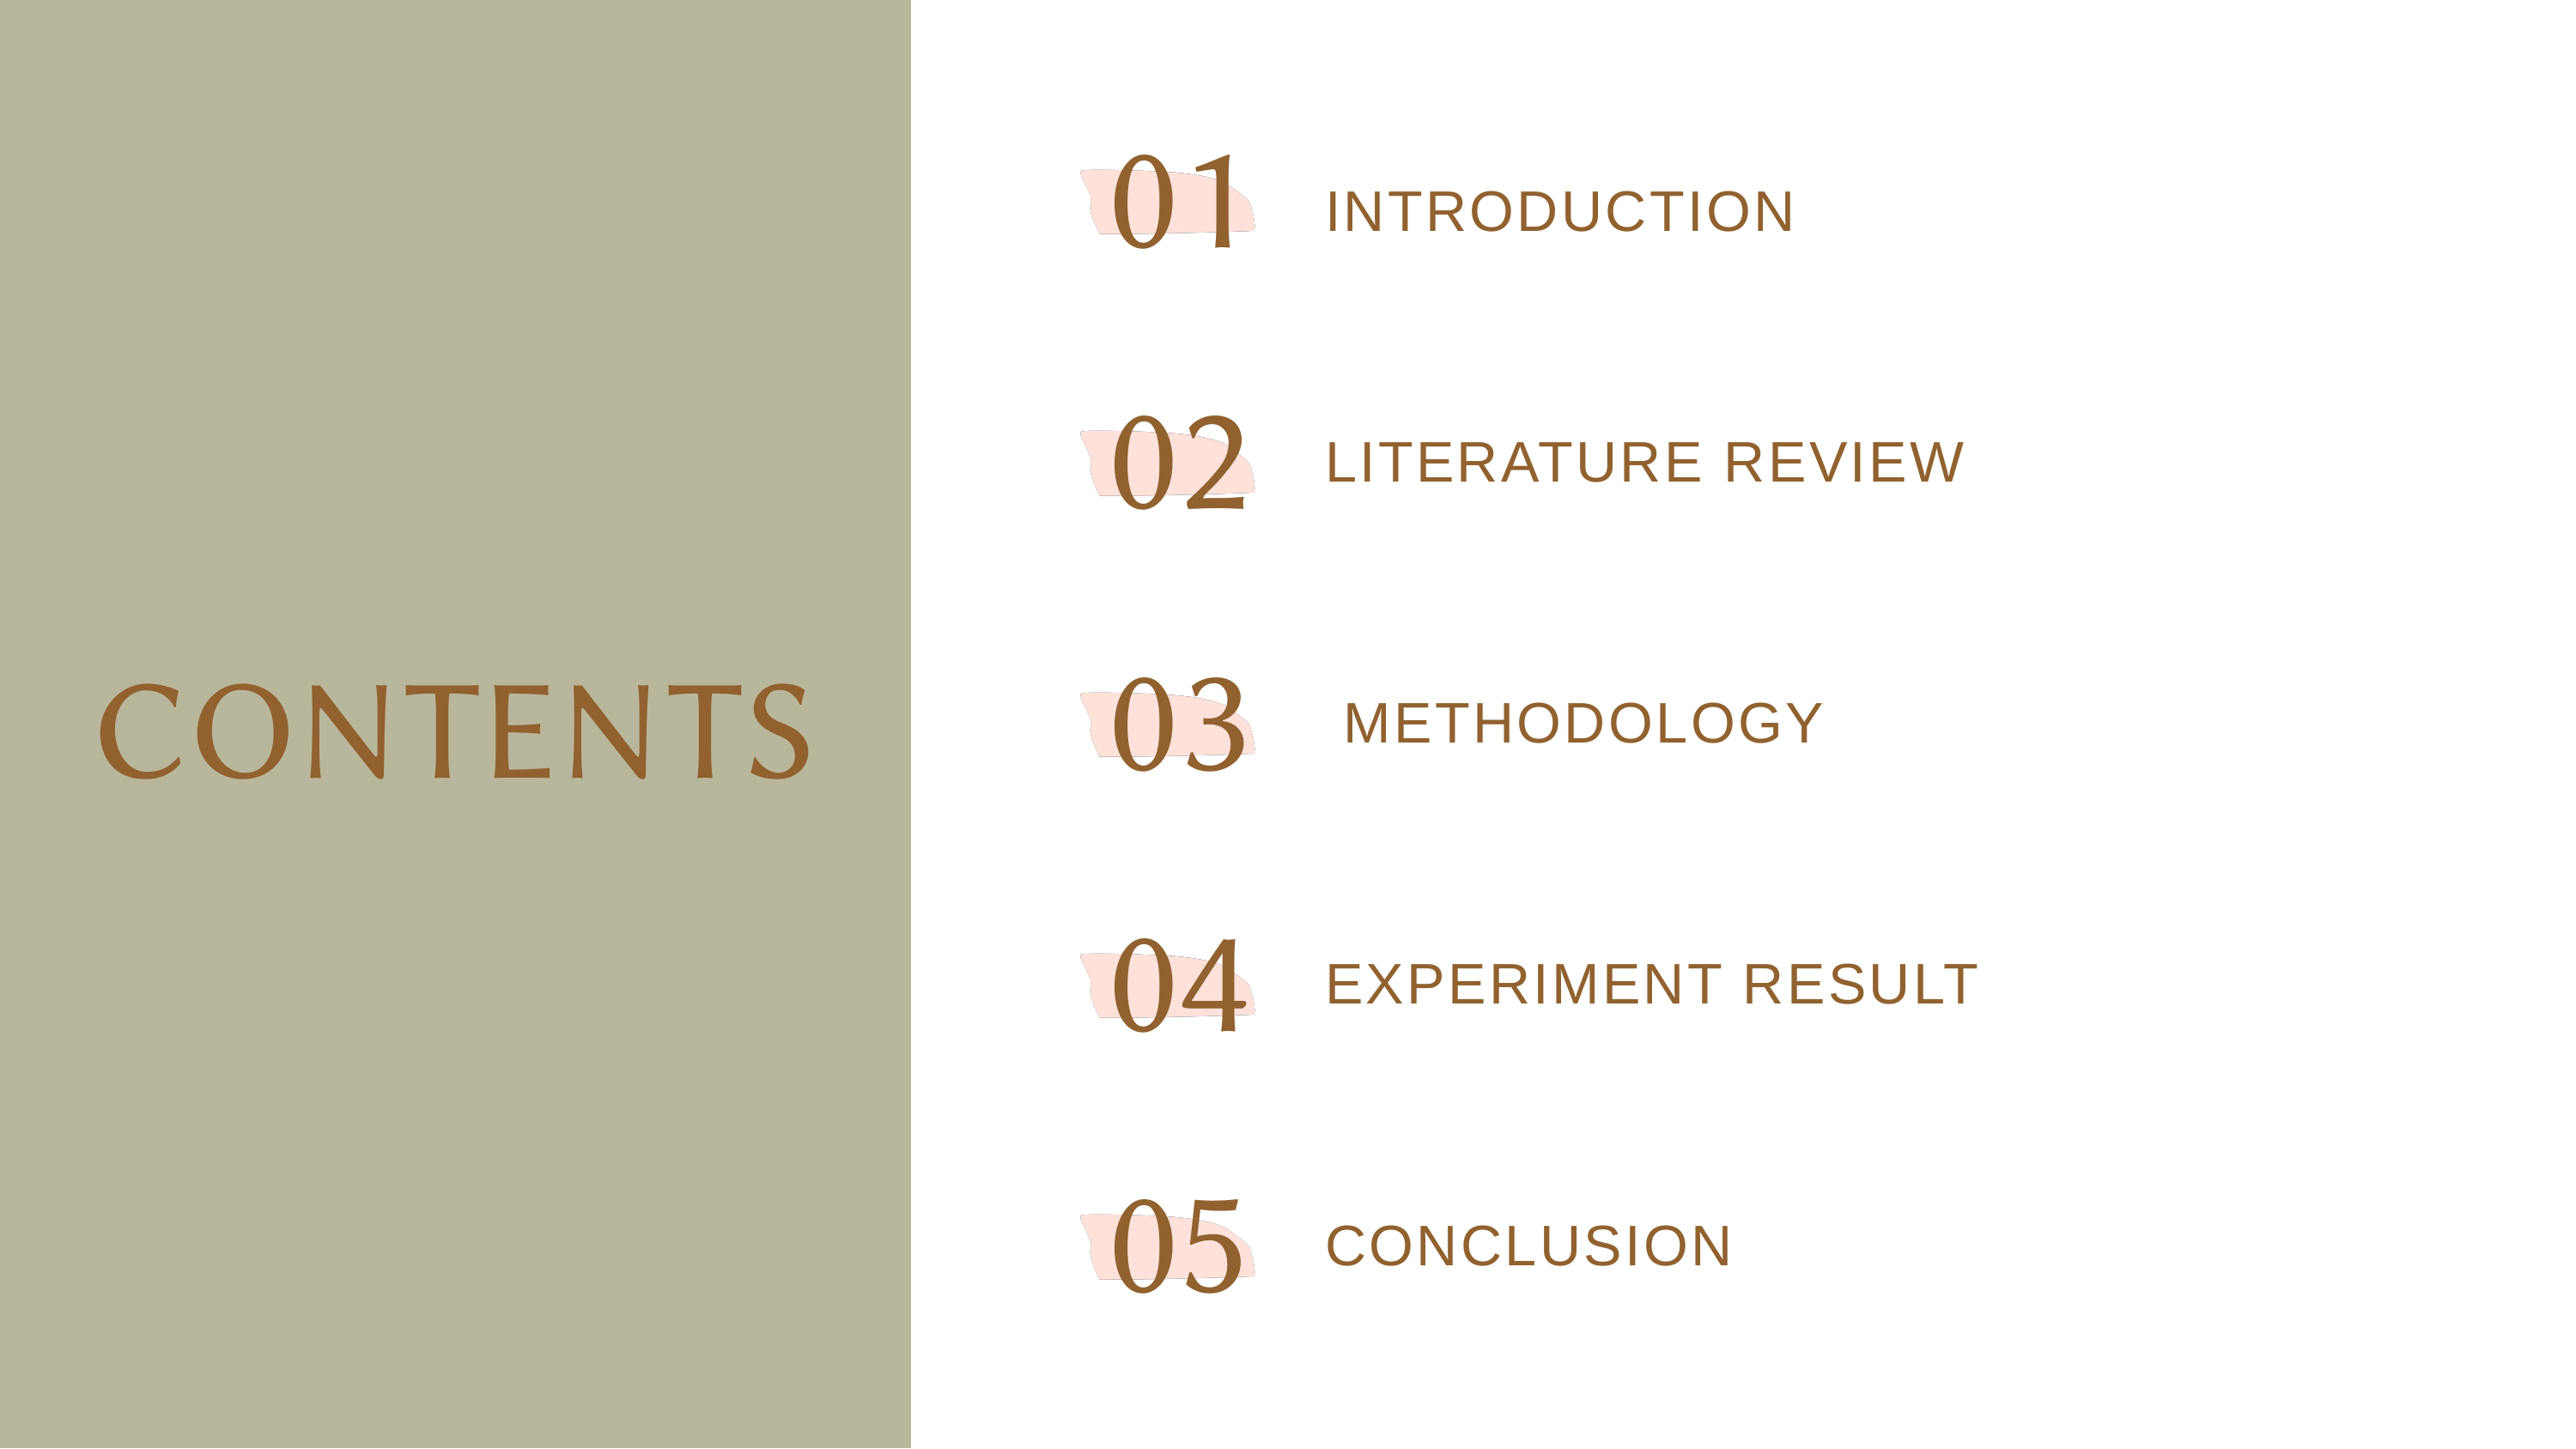

01
INTRODUCTION

02
LITERATURE REVIEW

03
 METHODOLOGY

04
EXPERIMENT RESULT

05
CONCLUSION
CONTENTS